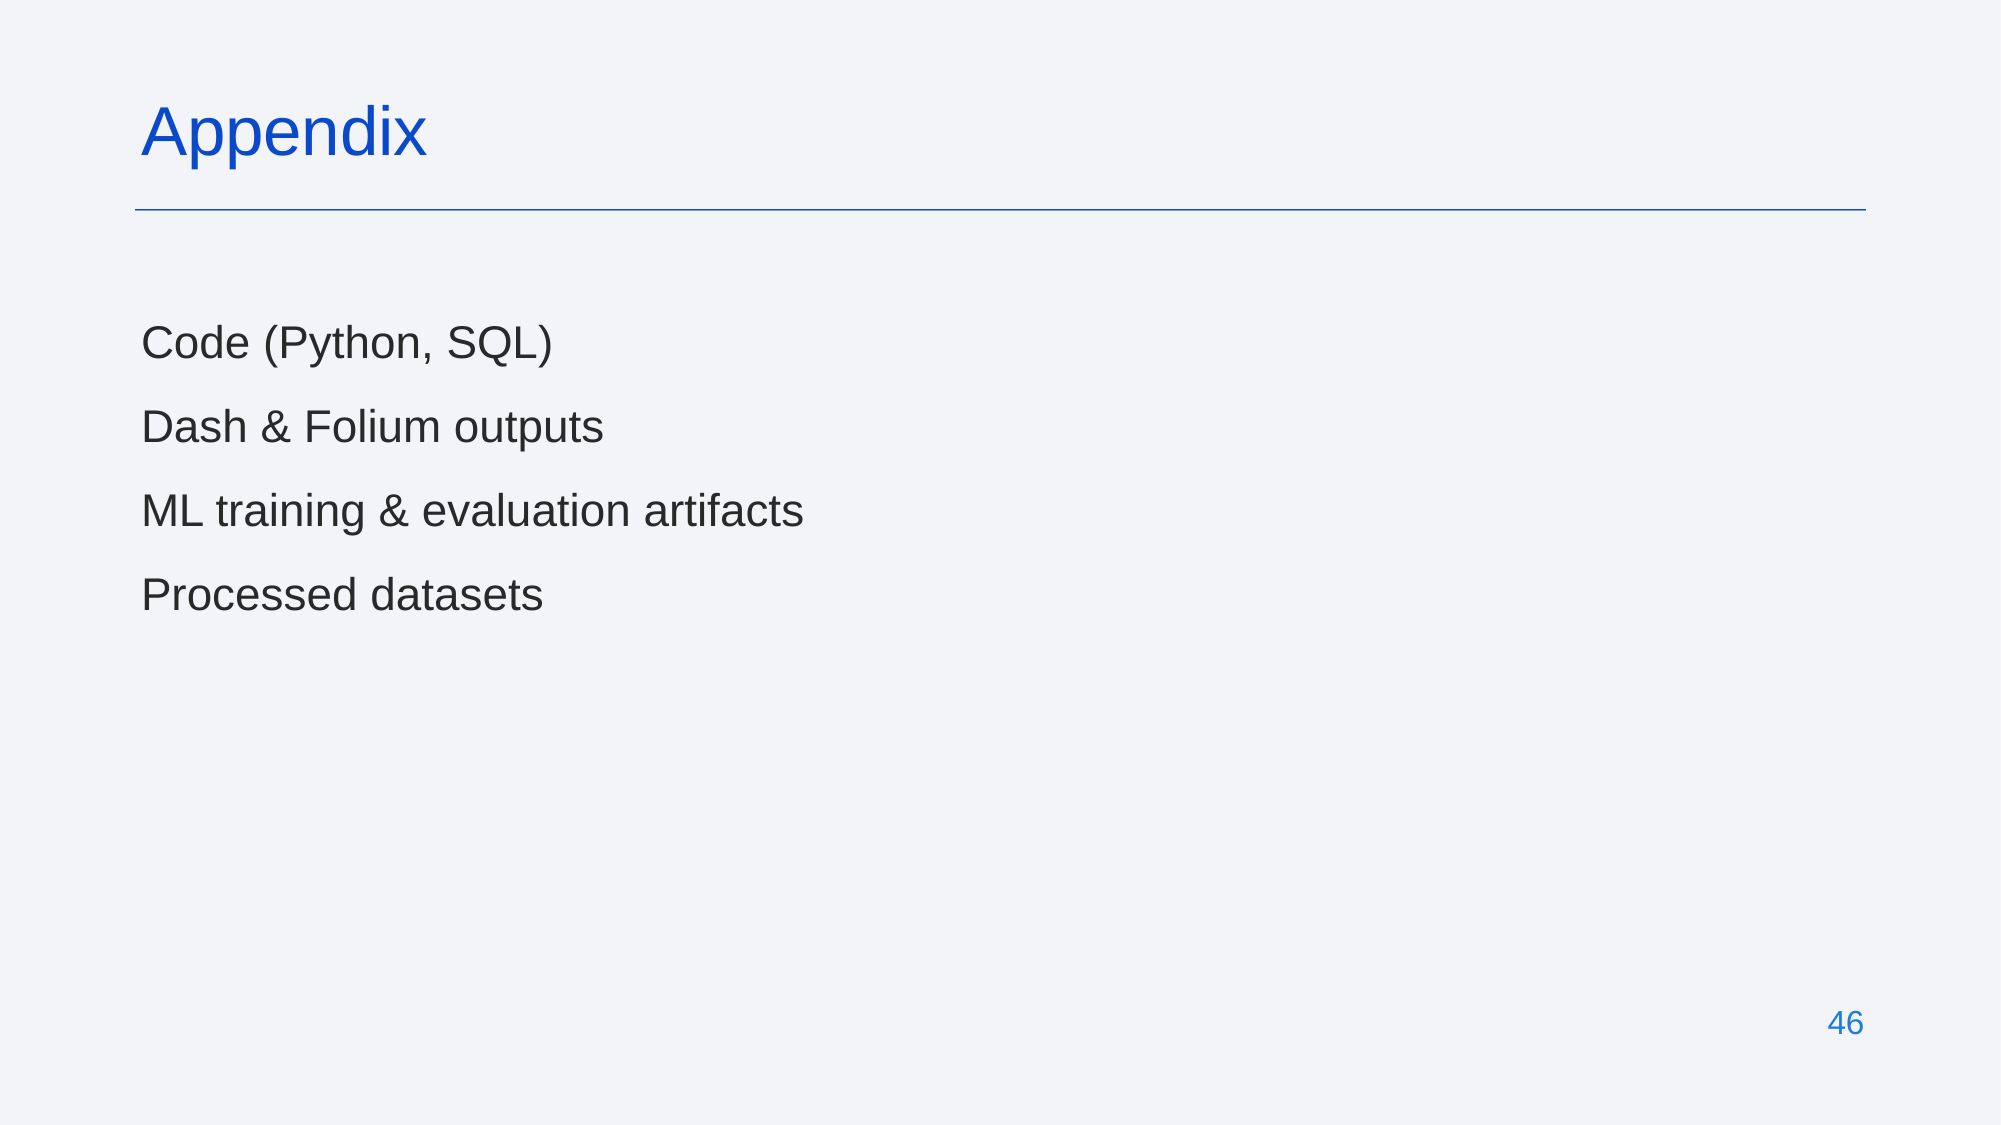

Appendix
Code (Python, SQL)
Dash & Folium outputs
ML training & evaluation artifacts
Processed datasets
46